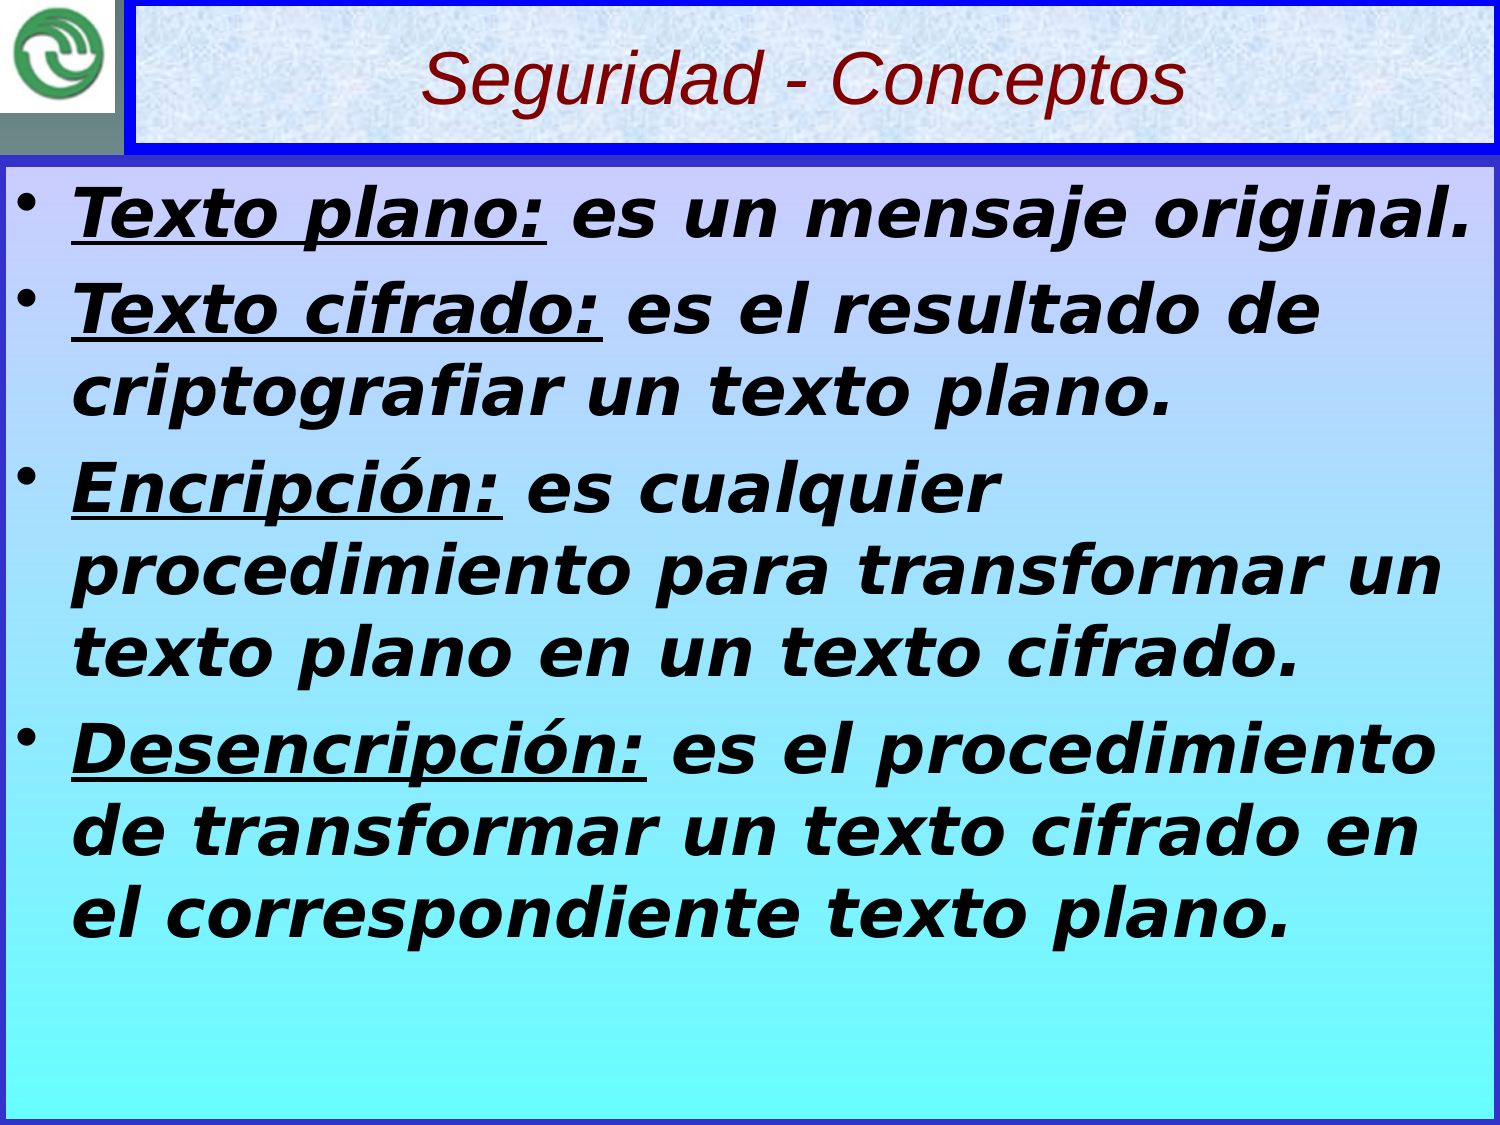

Seguridad - Conceptos
Texto plano: es un mensaje original.
Texto cifrado: es el resultado de criptografiar un texto plano.
Encripción: es cualquier procedimiento para transformar un texto plano en un texto cifrado.
Desencripción: es el procedimiento de transformar un texto cifrado en el correspondiente texto plano.
37